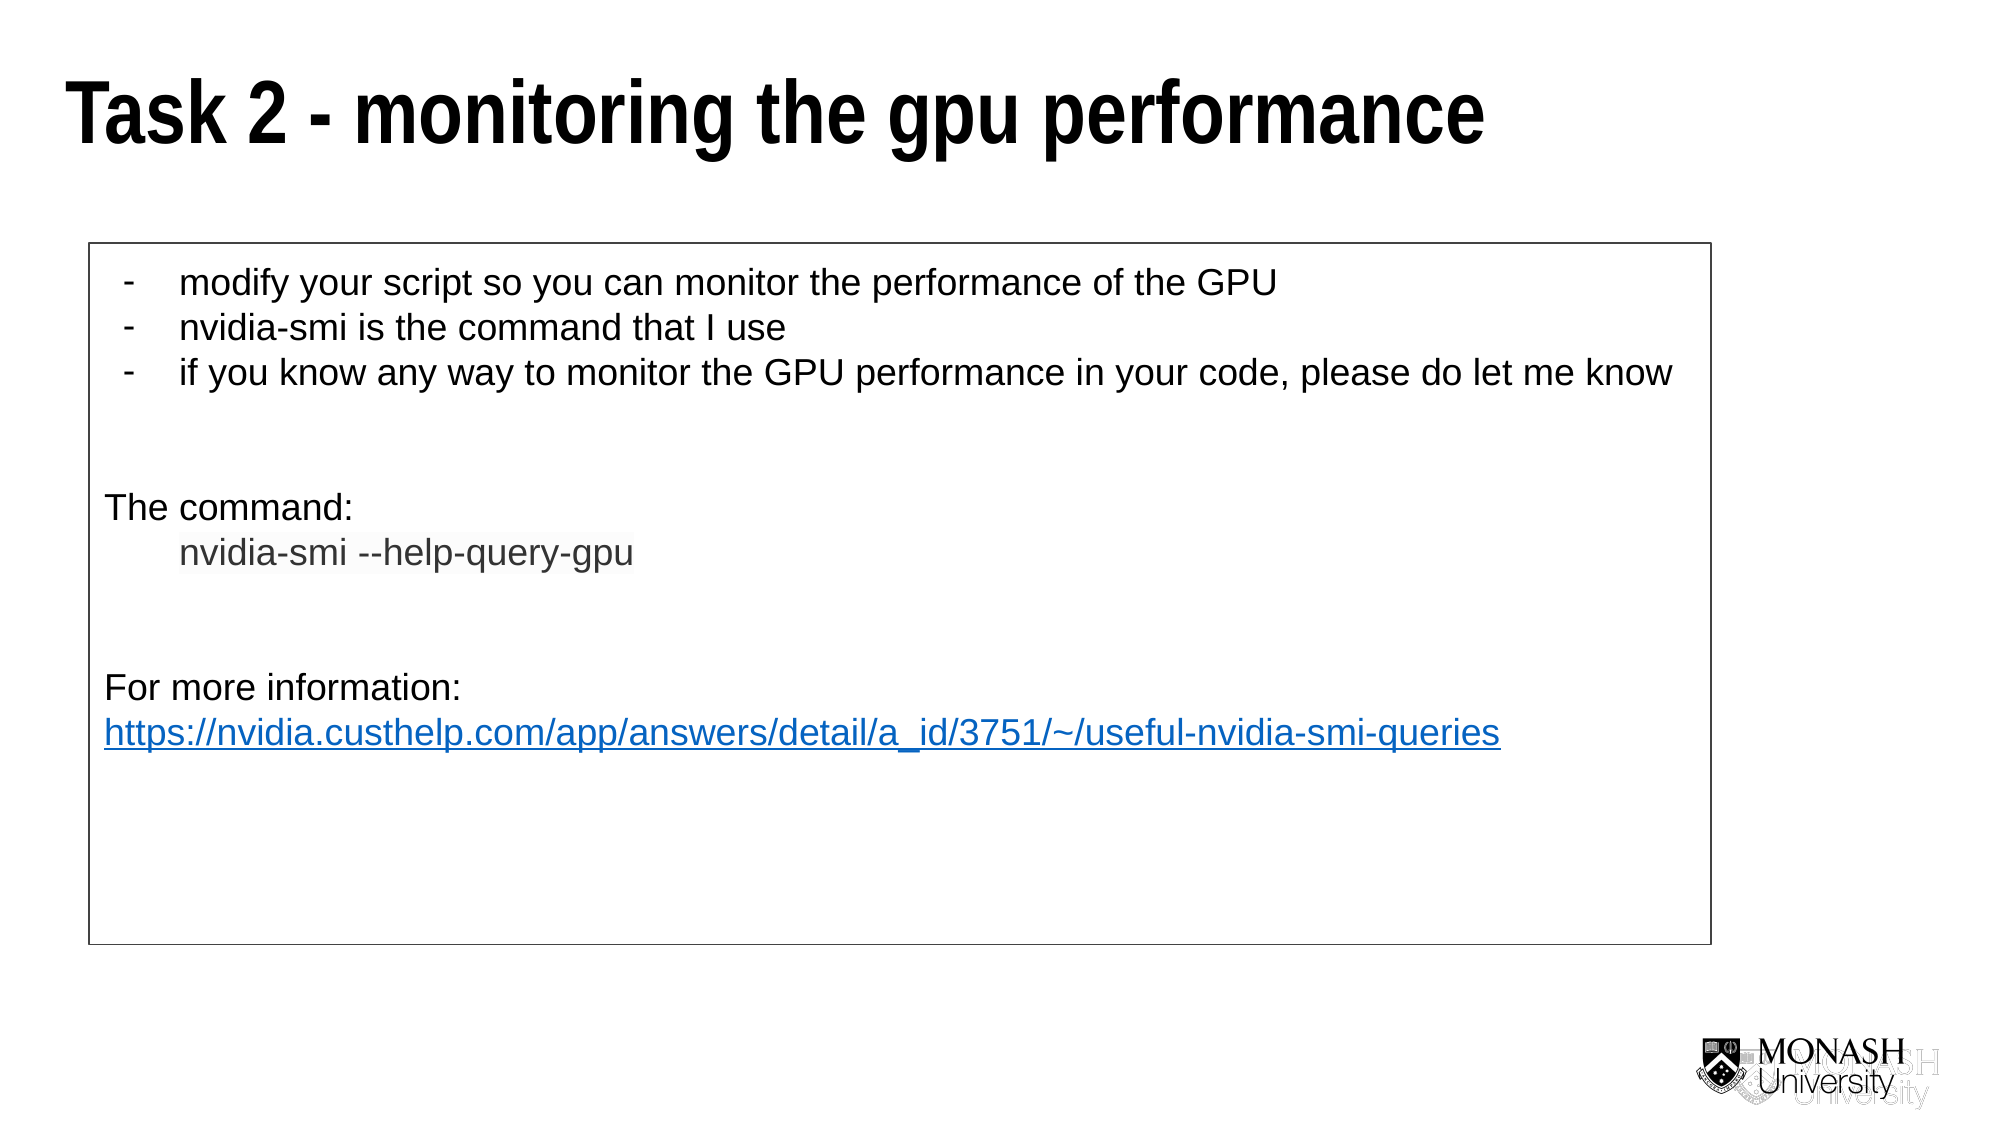

Task 2 - monitoring the gpu performance
modify your script so you can monitor the performance of the GPU
nvidia-smi is the command that I use
if you know any way to monitor the GPU performance in your code, please do let me know

The command:
nvidia-smi --help-query-gpu

For more information:
https://nvidia.custhelp.com/app/answers/detail/a_id/3751/~/useful-nvidia-smi-queries